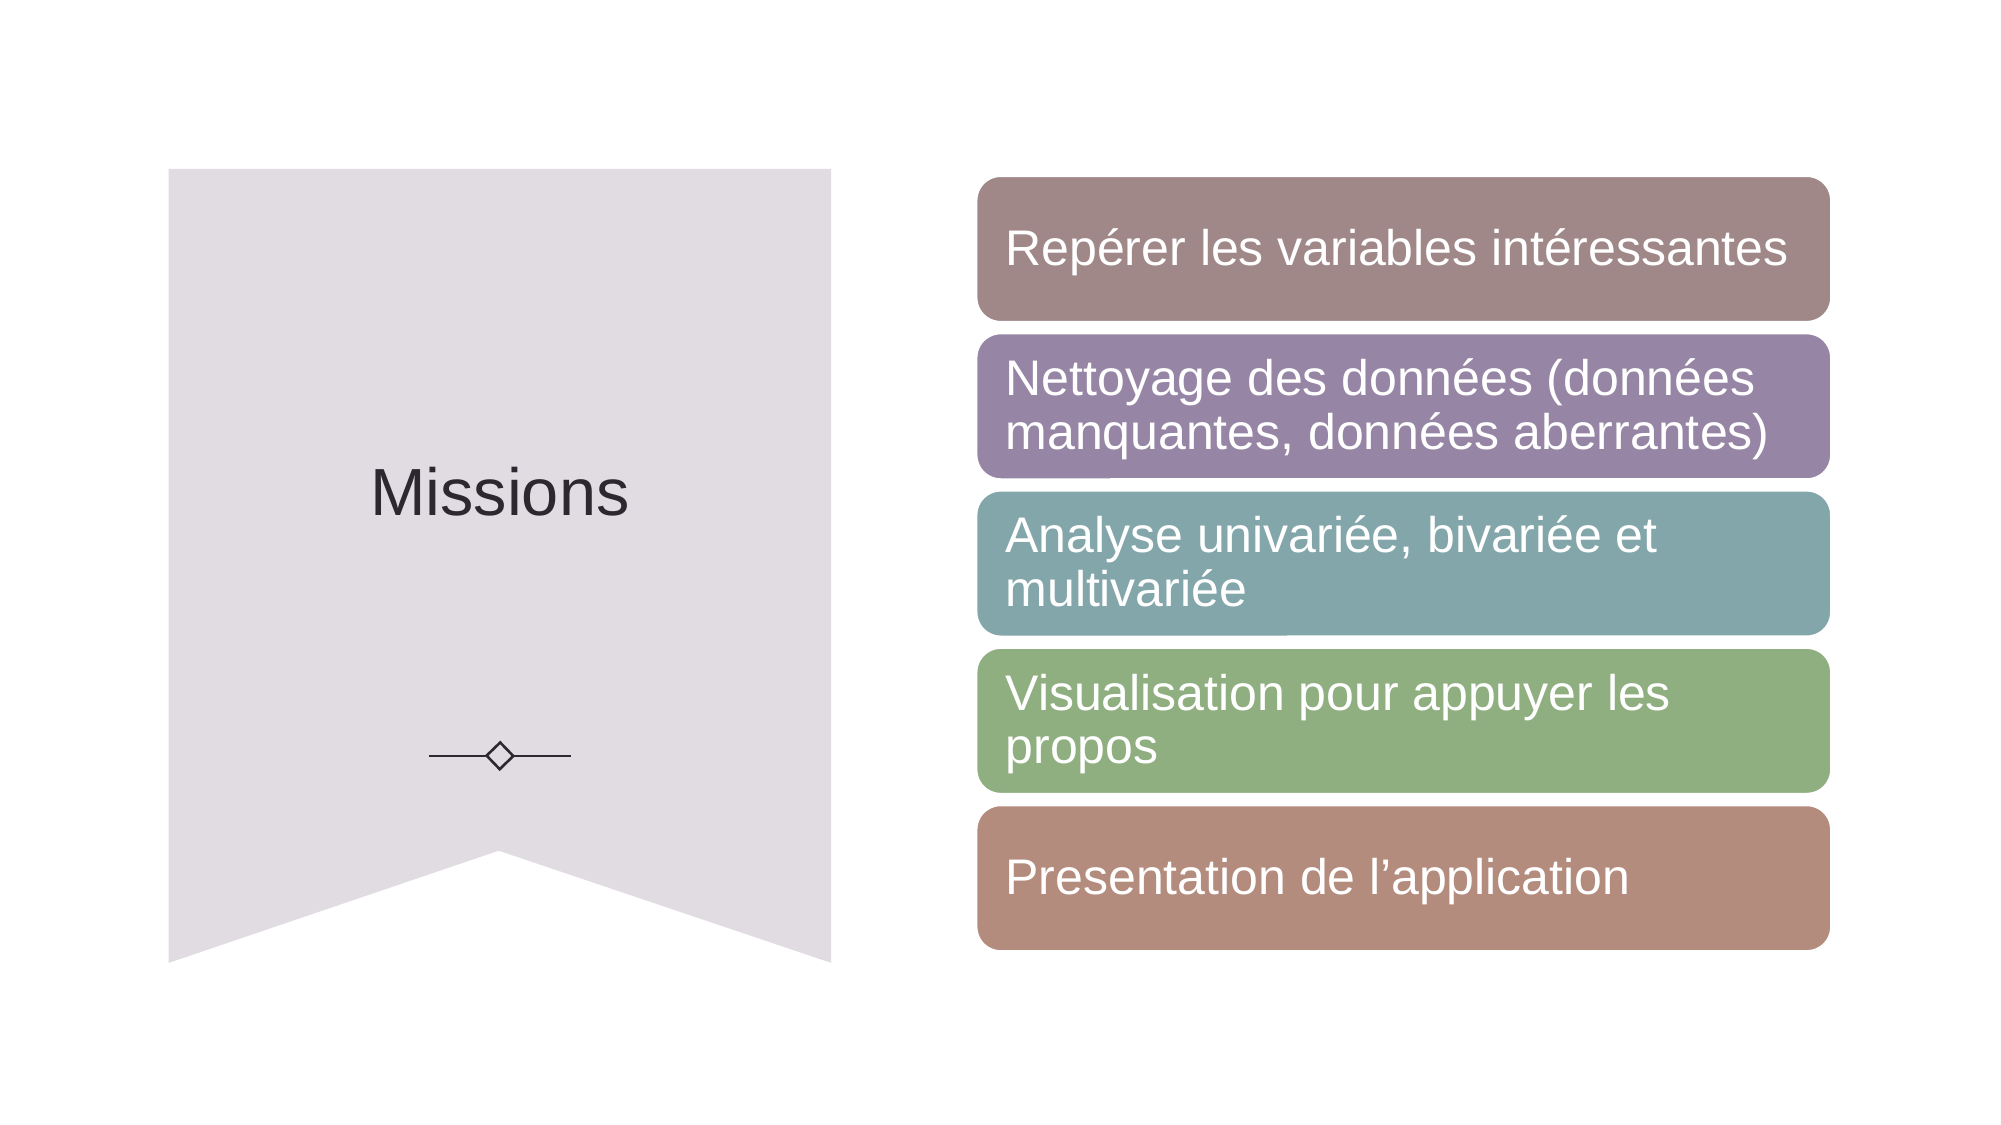

Repérer les variables intéressantes
Nettoyage des données (données manquantes, données aberrantes)
Analyse univariée, bivariée et multivariée
Visualisation pour appuyer les propos
Presentation de l’application
# Missions

3